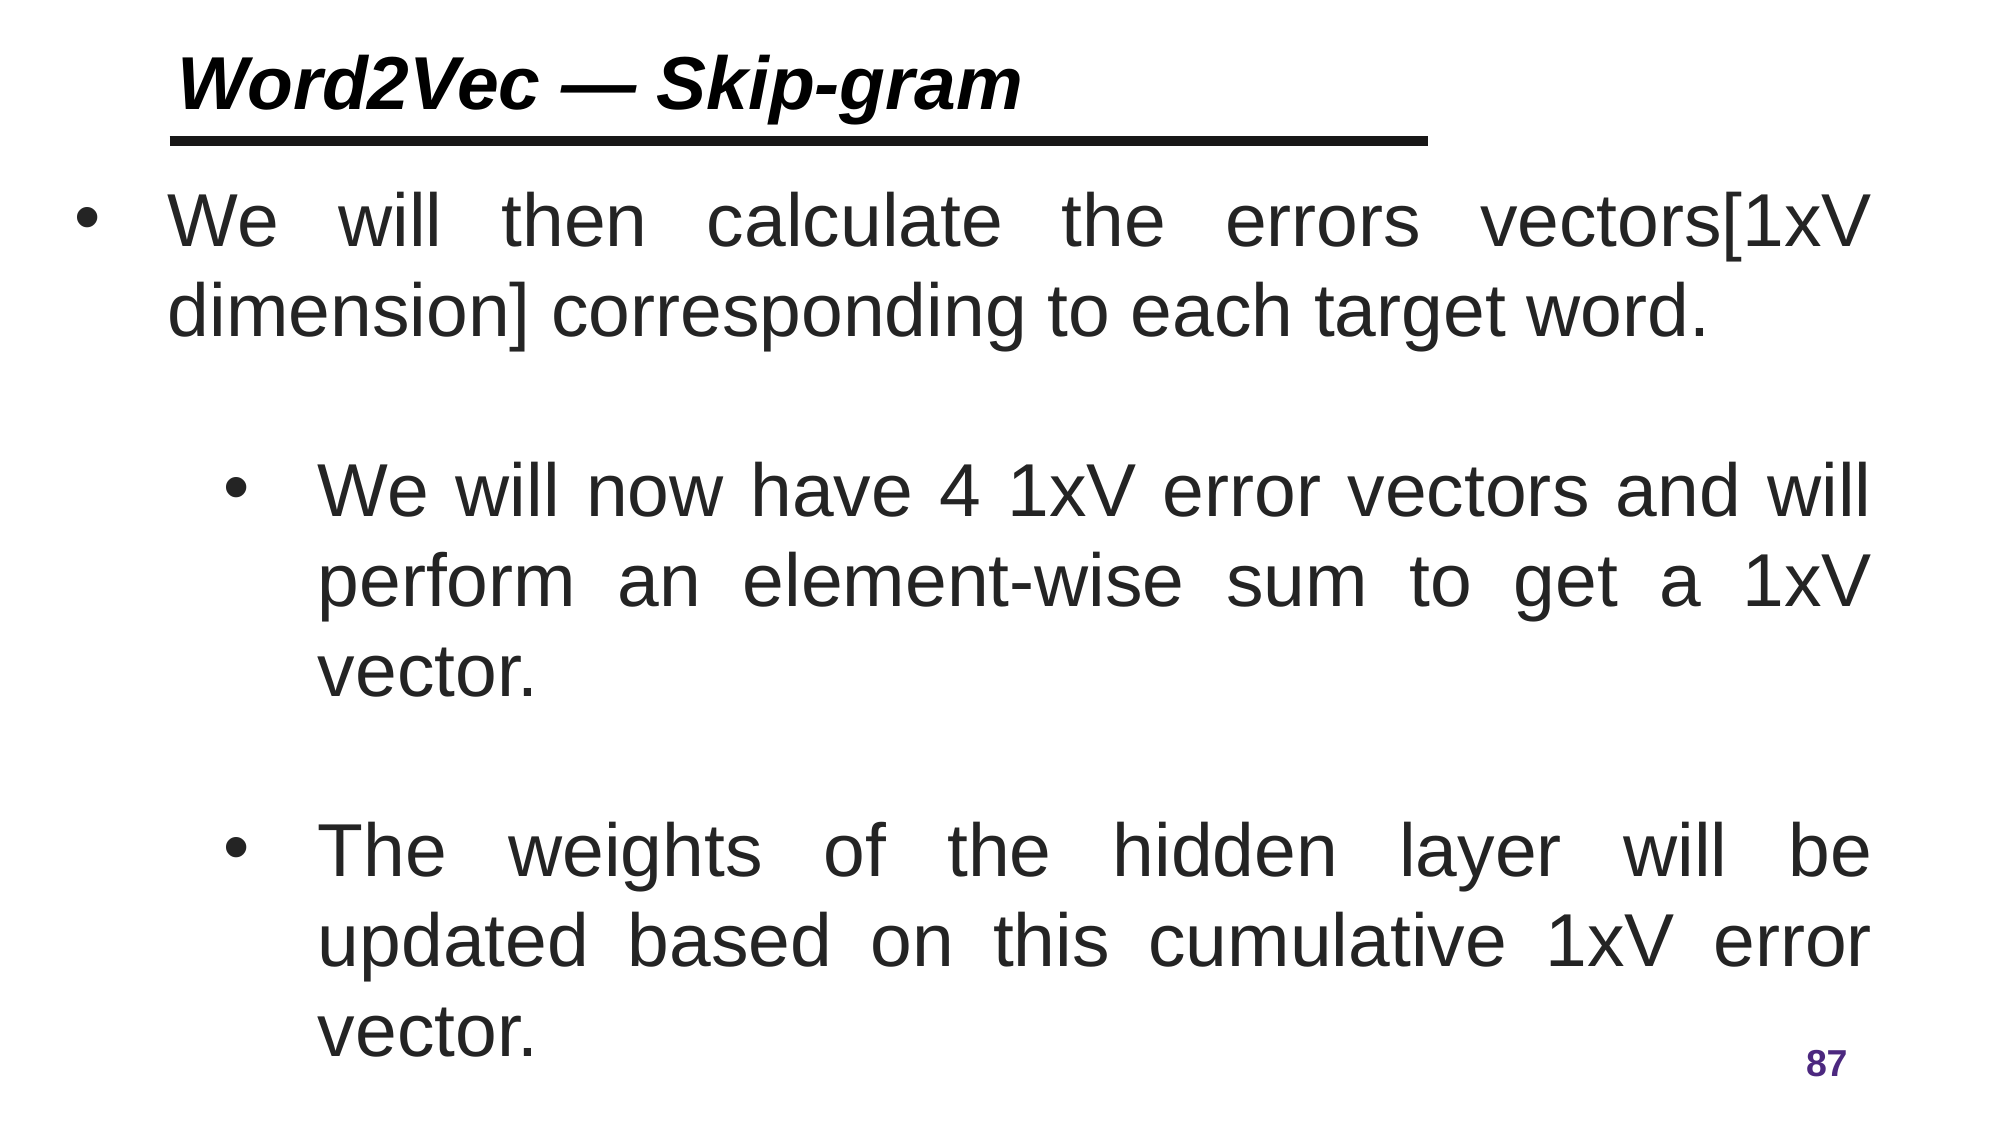

# Word2Vec — Skip-gram
We will then calculate the errors vectors[1xV dimension] corresponding to each target word.

We will now have 4 1xV error vectors and will perform an element-wise sum to get a 1xV vector.

The weights of the hidden layer will be updated based on this cumulative 1xV error vector.
Myth
Outcome